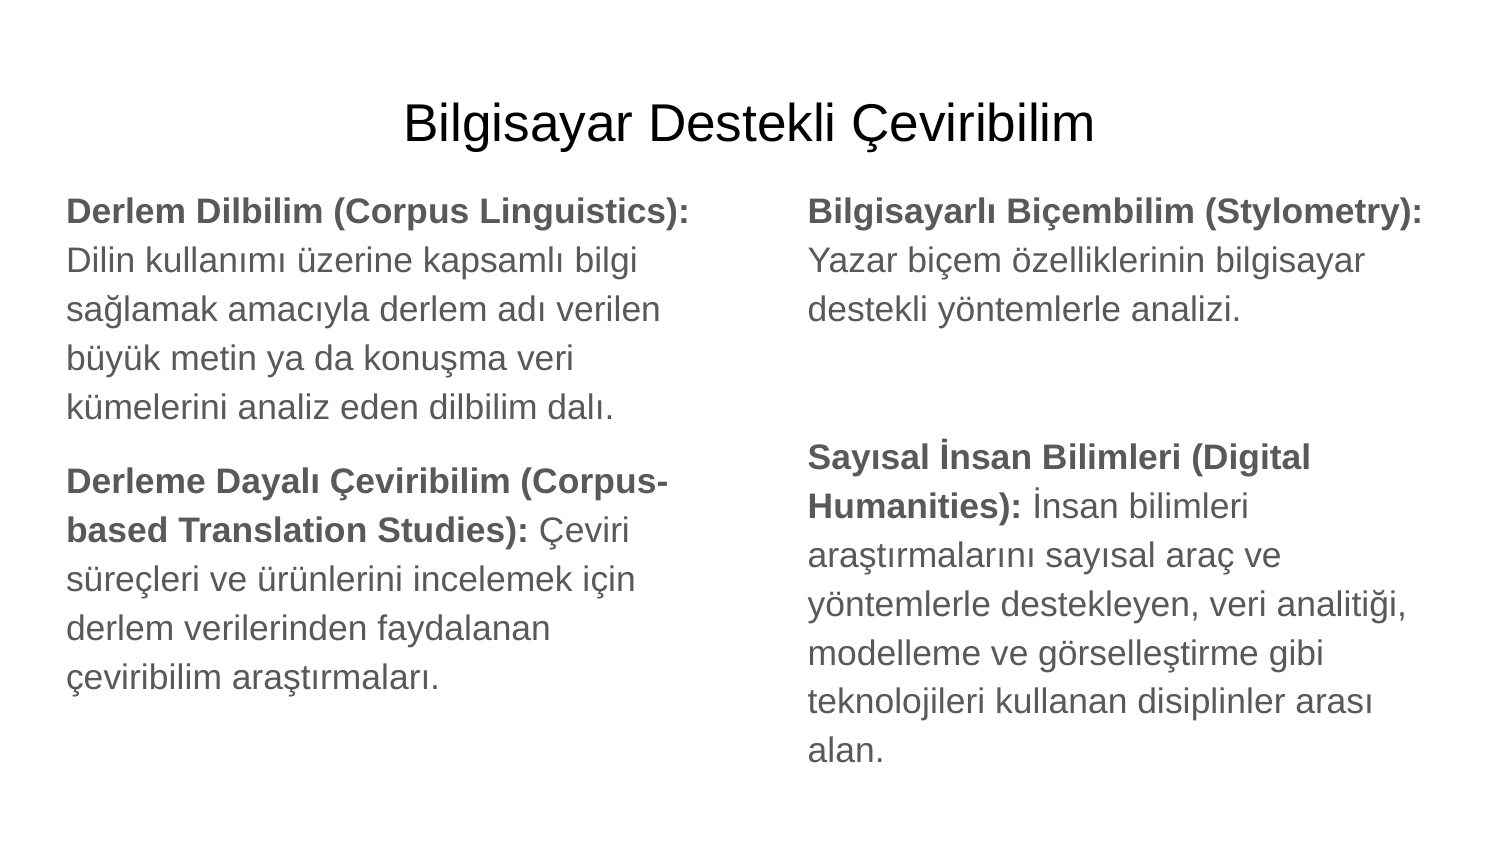

# Bilgisayar Destekli Çeviribilim
Derlem Dilbilim (Corpus Linguistics): Dilin kullanımı üzerine kapsamlı bilgi sağlamak amacıyla derlem adı verilen büyük metin ya da konuşma veri kümelerini analiz eden dilbilim dalı.
Derleme Dayalı Çeviribilim (Corpus-based Translation Studies): Çeviri süreçleri ve ürünlerini incelemek için derlem verilerinden faydalanan çeviribilim araştırmaları.
Bilgisayarlı Biçembilim (Stylometry): Yazar biçem özelliklerinin bilgisayar destekli yöntemlerle analizi.

Sayısal İnsan Bilimleri (Digital Humanities): İnsan bilimleri araştırmalarını sayısal araç ve yöntemlerle destekleyen, veri analitiği, modelleme ve görselleştirme gibi teknolojileri kullanan disiplinler arası alan.